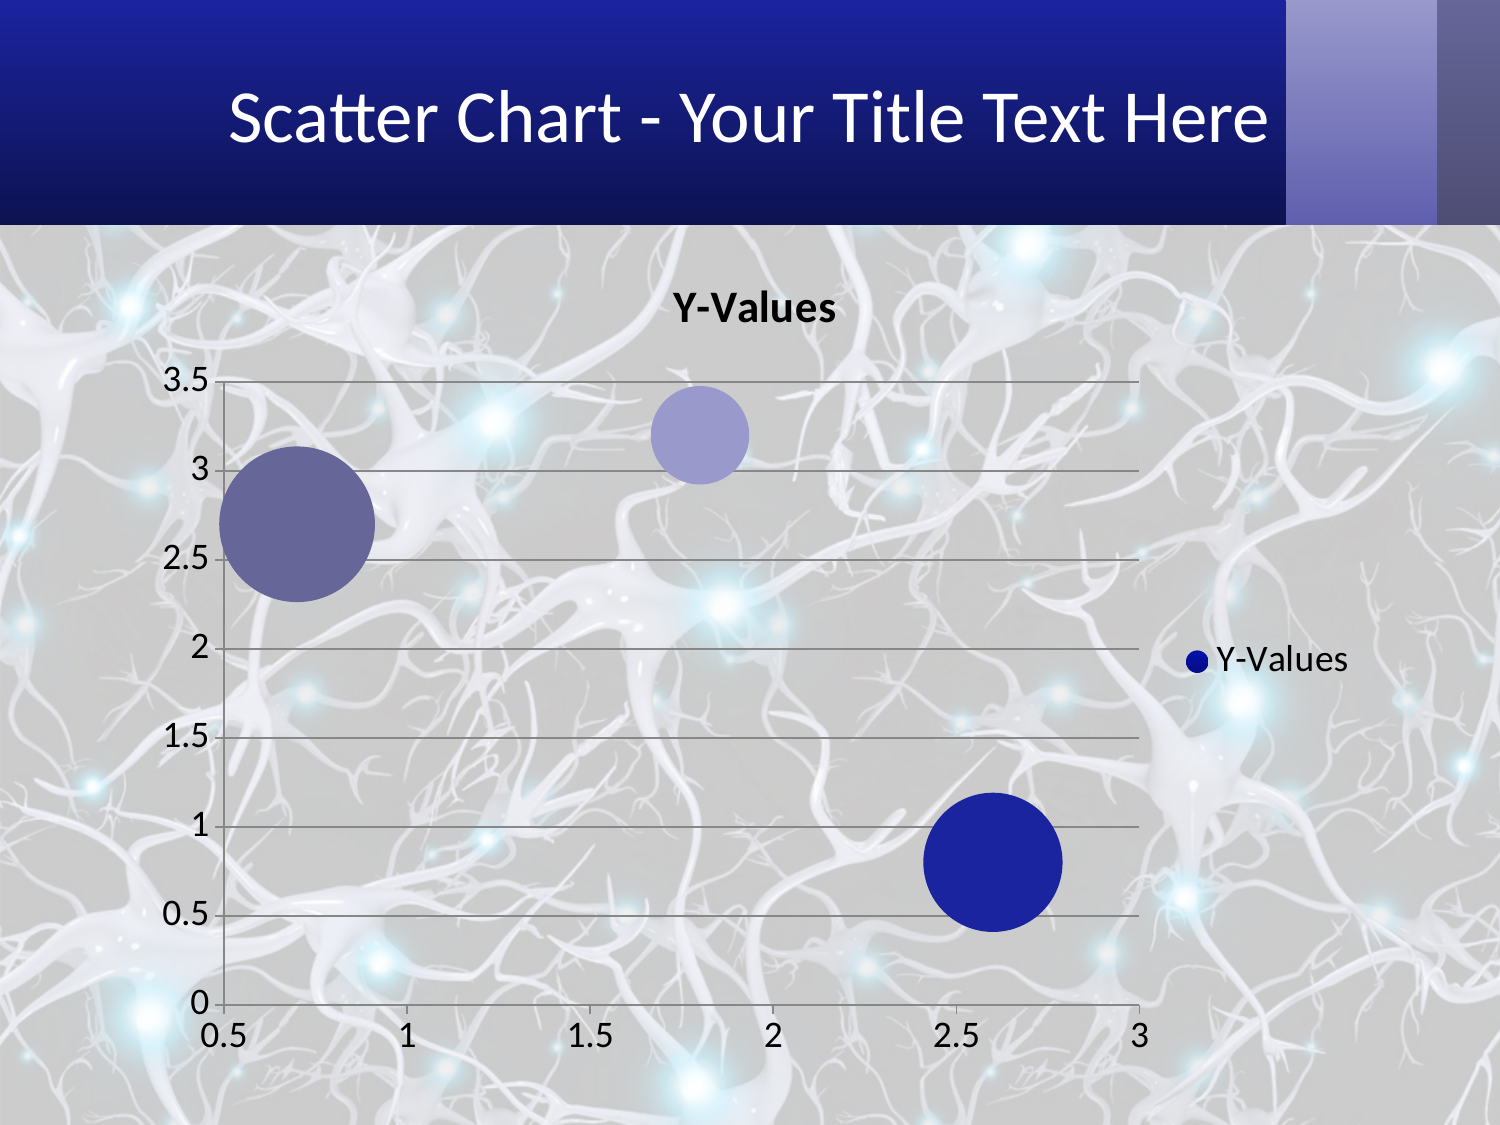

# Scatter Chart - Your Title Text Here

### Chart:

| Category | Y-Values |
|---|---|